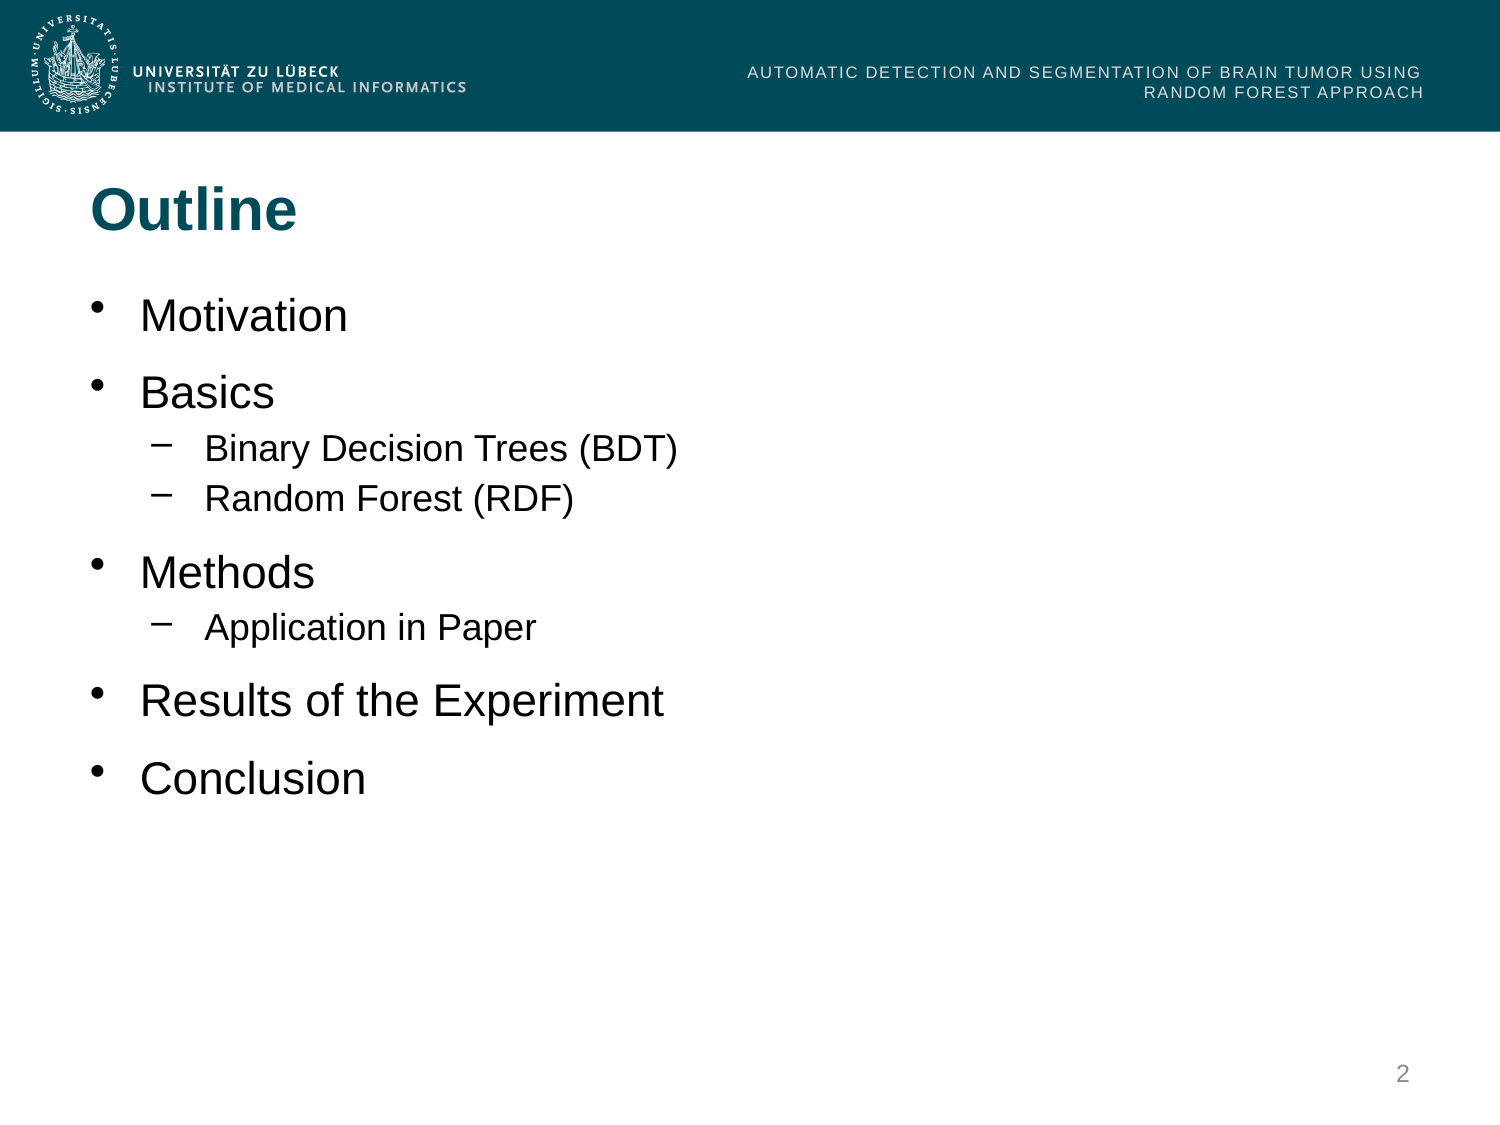

# Outline
Motivation
Basics
Binary Decision Trees (BDT)
Random Forest (RDF)
Methods
Application in Paper
Results of the Experiment
Conclusion